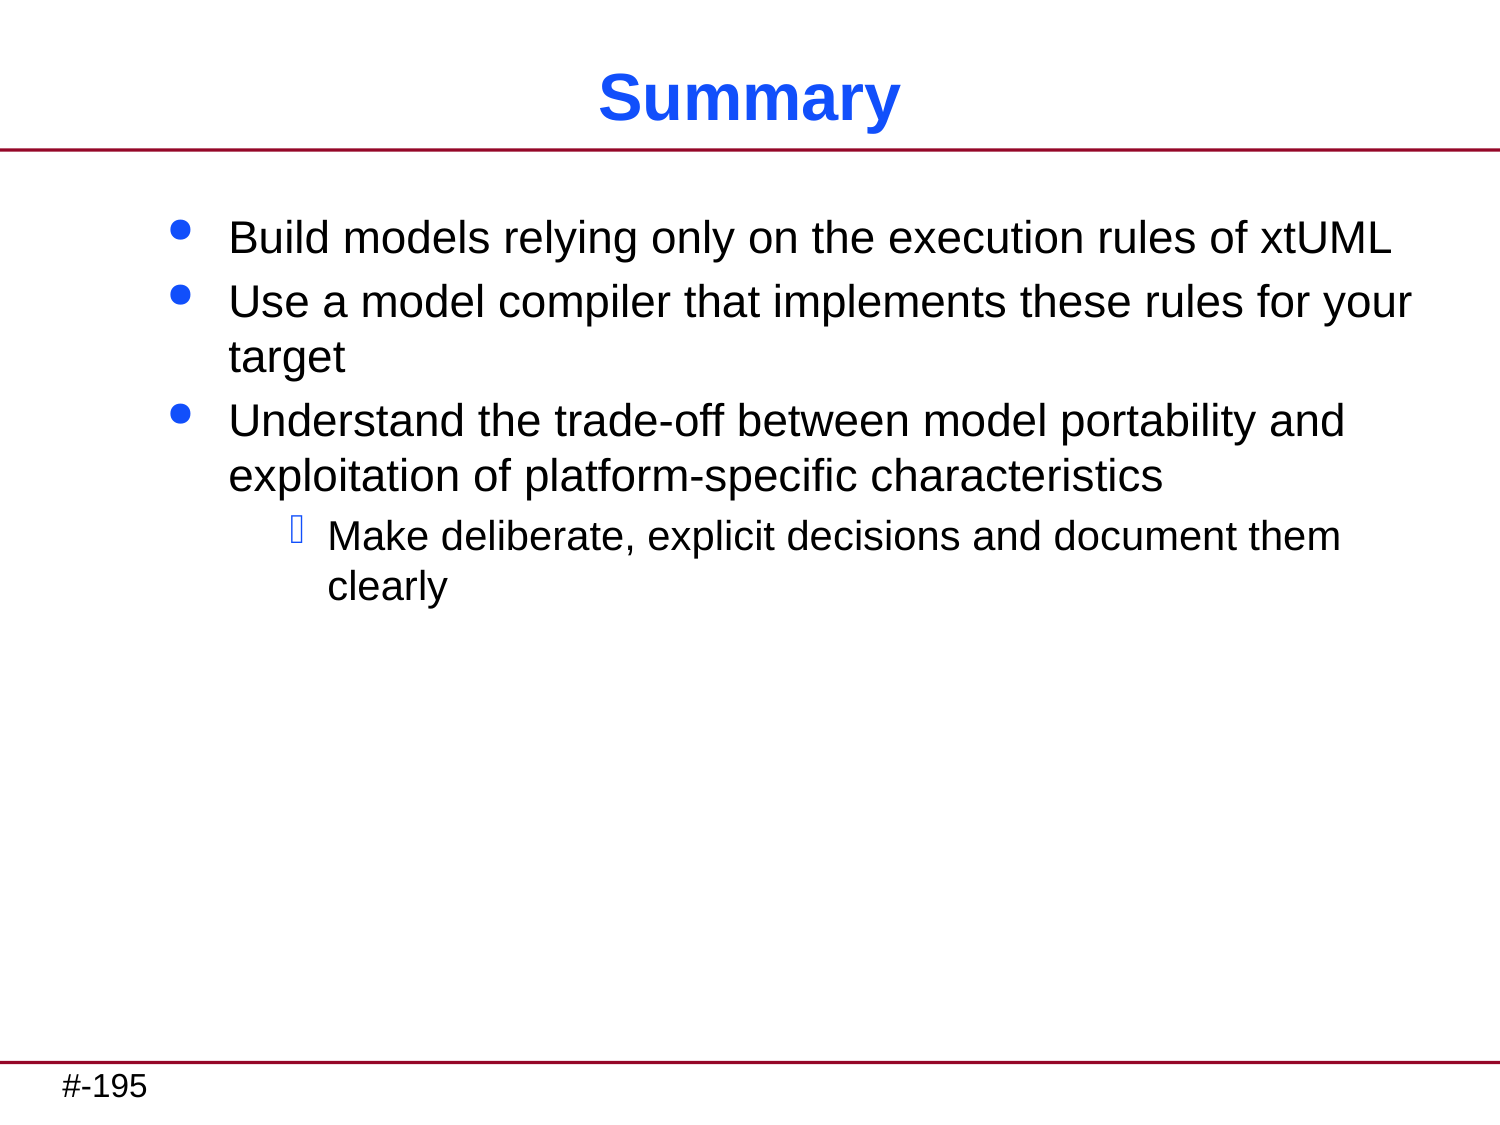

# Summary
Build models relying only on the execution rules of xtUML
Use a model compiler that implements these rules for your target
Understand the trade-off between model portability and exploitation of platform-specific characteristics
Make deliberate, explicit decisions and document them clearly